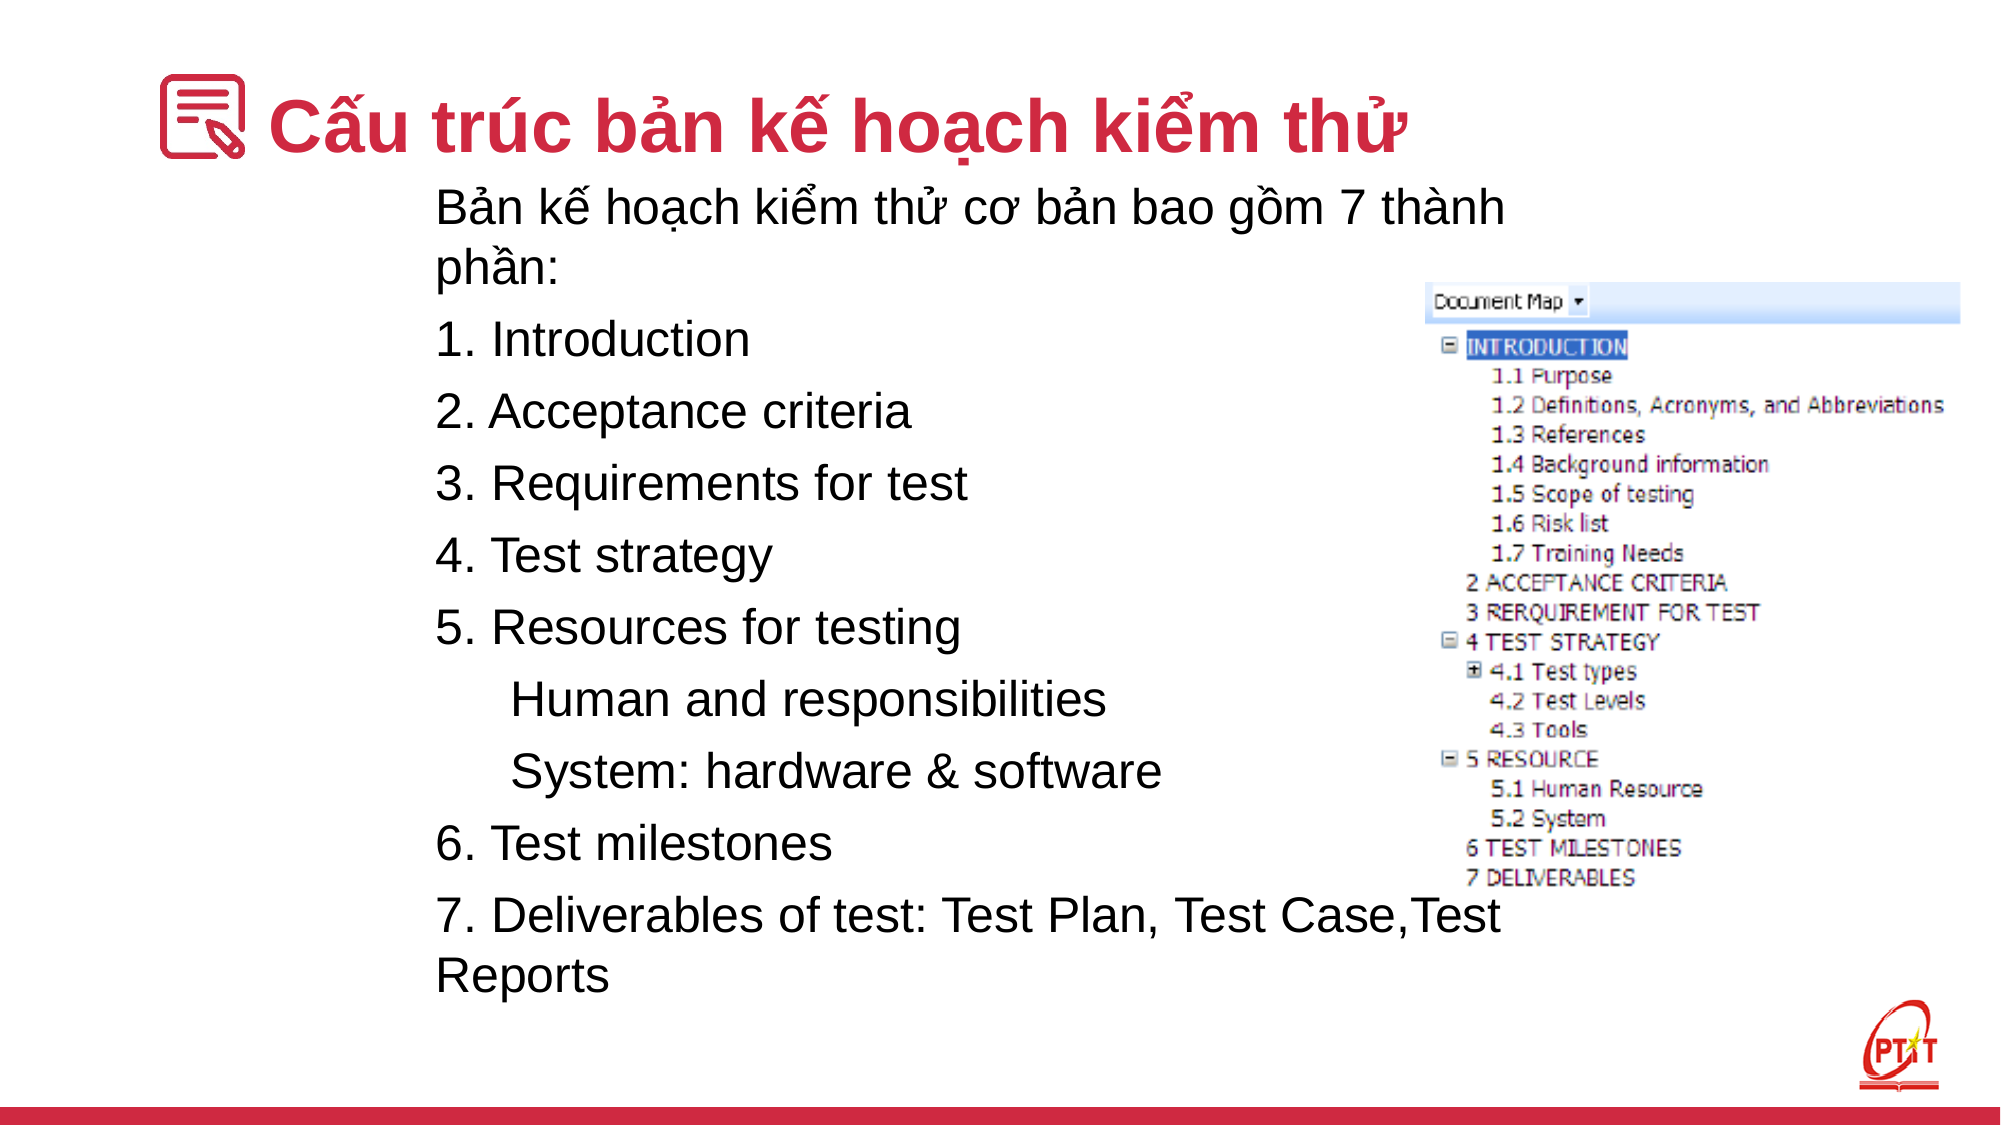

# Cấu trúc bản kế hoạch kiểm thử
Bản kế hoạch kiểm thử cơ bản bao gồm 7 thành phần:
1. Introduction
2. Acceptance criteria
3. Requirements for test
4. Test strategy
5. Resources for testing
Human and responsibilities
System: hardware & software
6. Test milestones
7. Deliverables of test: Test Plan, Test Case,Test Reports